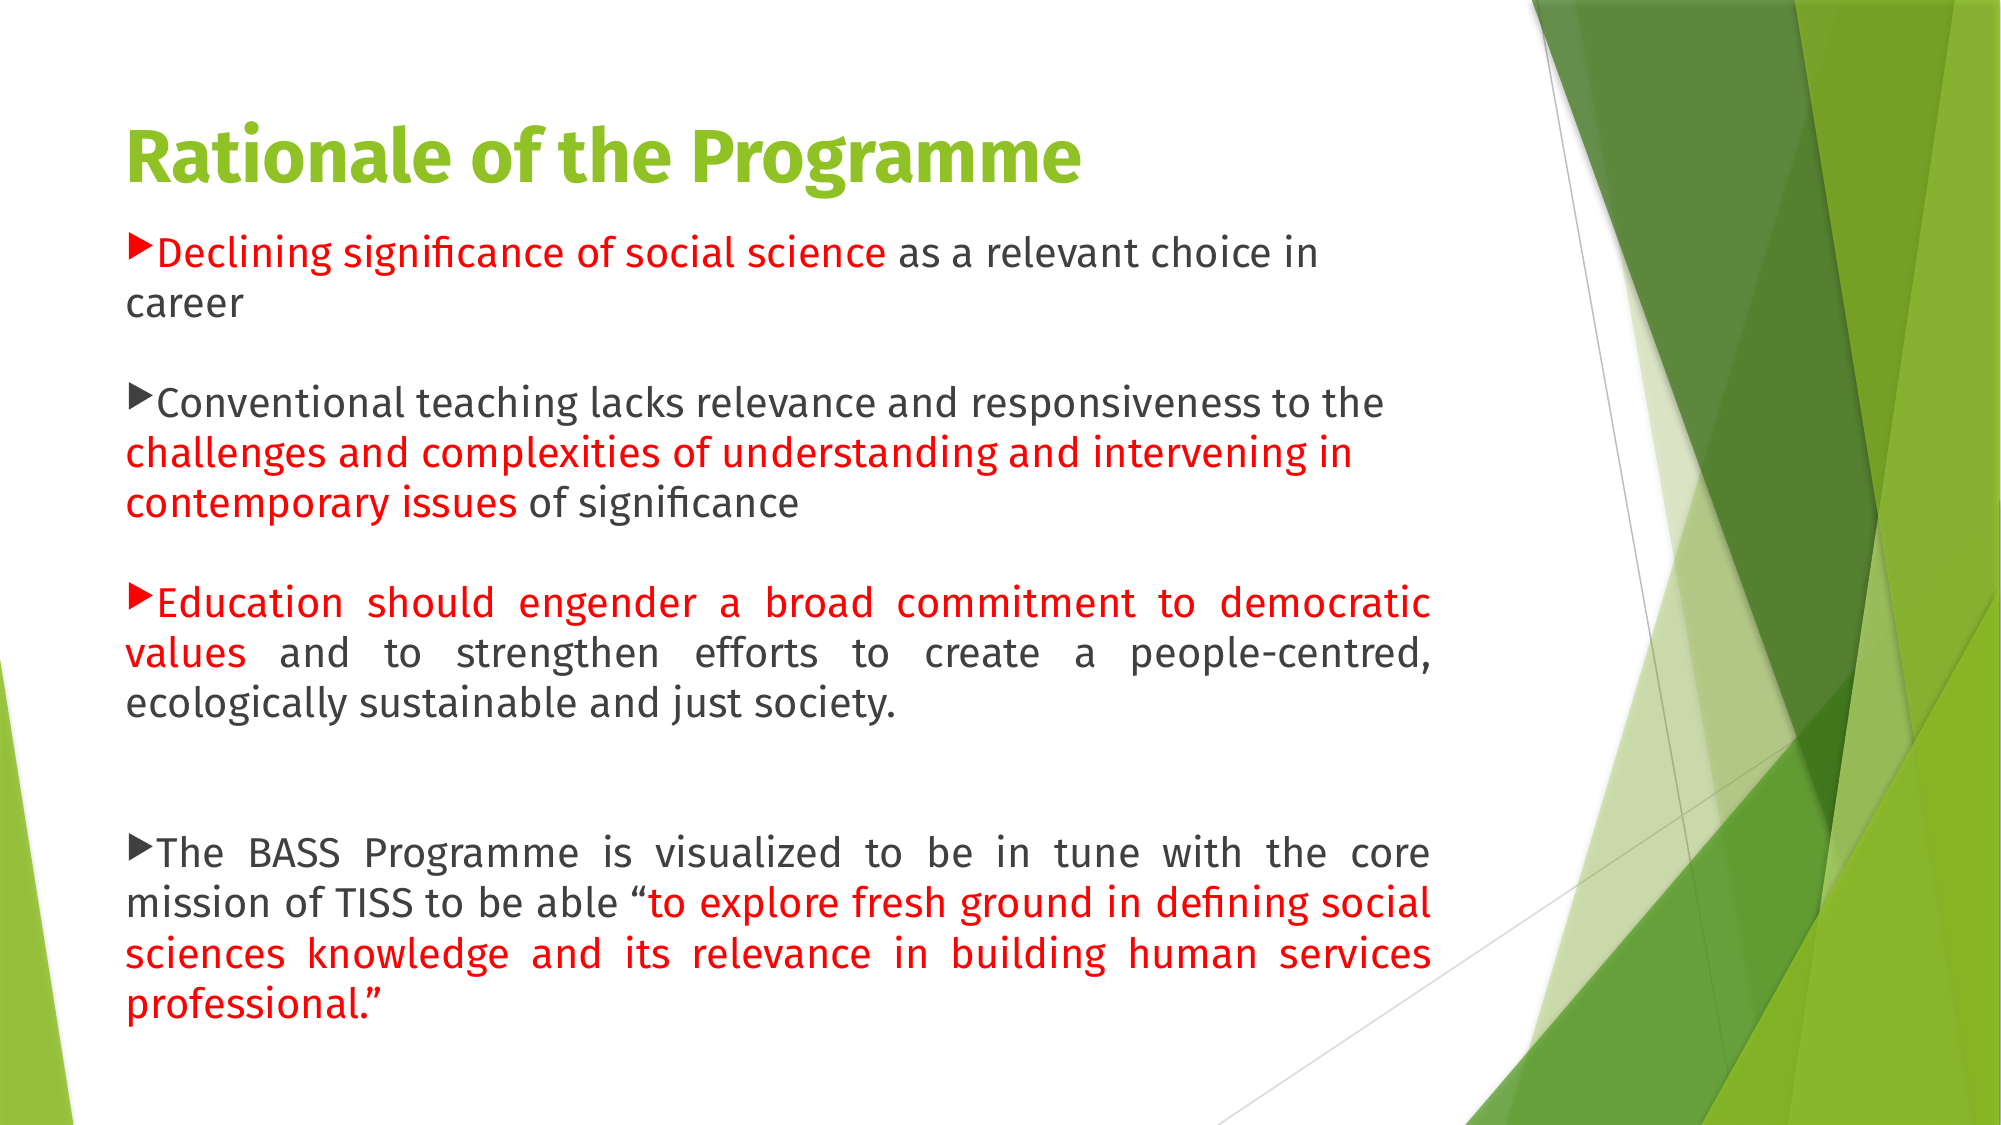

Rationale of the Programme

Declining significance of social science as a relevant choice in career

Conventional teaching lacks relevance and responsiveness to the challenges and complexities of understanding and intervening in contemporary issues of significance

Education should engender a broad commitment to democratic values and to strengthen efforts to create a people-centred, ecologically sustainable and just society.

The BASS Programme is visualized to be in tune with the core mission of TISS to be able “to explore fresh ground in defining social sciences knowledge and its relevance in building human services professional.”